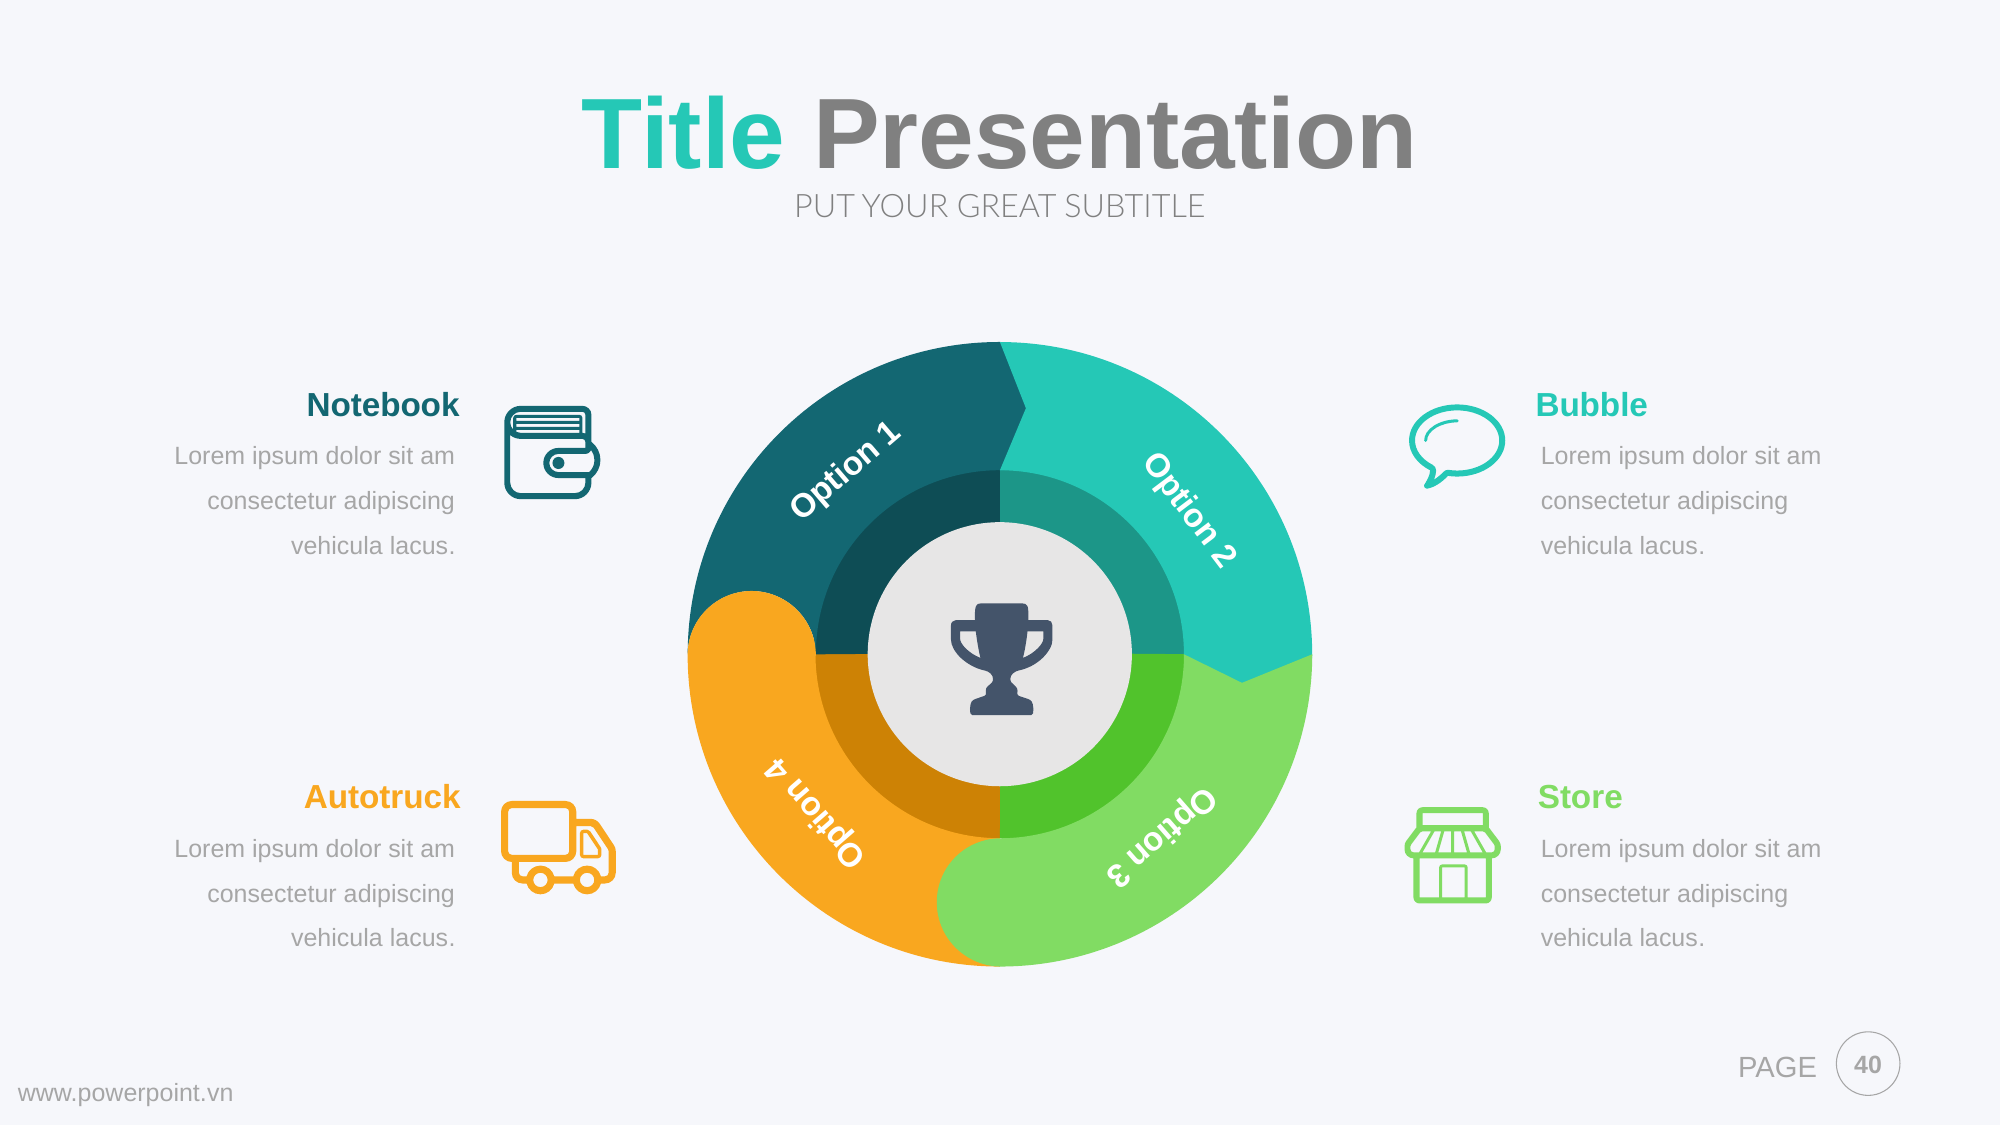

Title Presentation
PUT YOUR GREAT SUBTITLE

Option 1

Option 2

Option 4

Option 3
Notebook
Bubble

Lorem ipsum dolor sit am consectetur adipiscing vehicula lacus.
Lorem ipsum dolor sit am consectetur adipiscing vehicula lacus.

Autotruck
Store

Lorem ipsum dolor sit am consectetur adipiscing vehicula lacus.
Lorem ipsum dolor sit am consectetur adipiscing vehicula lacus.